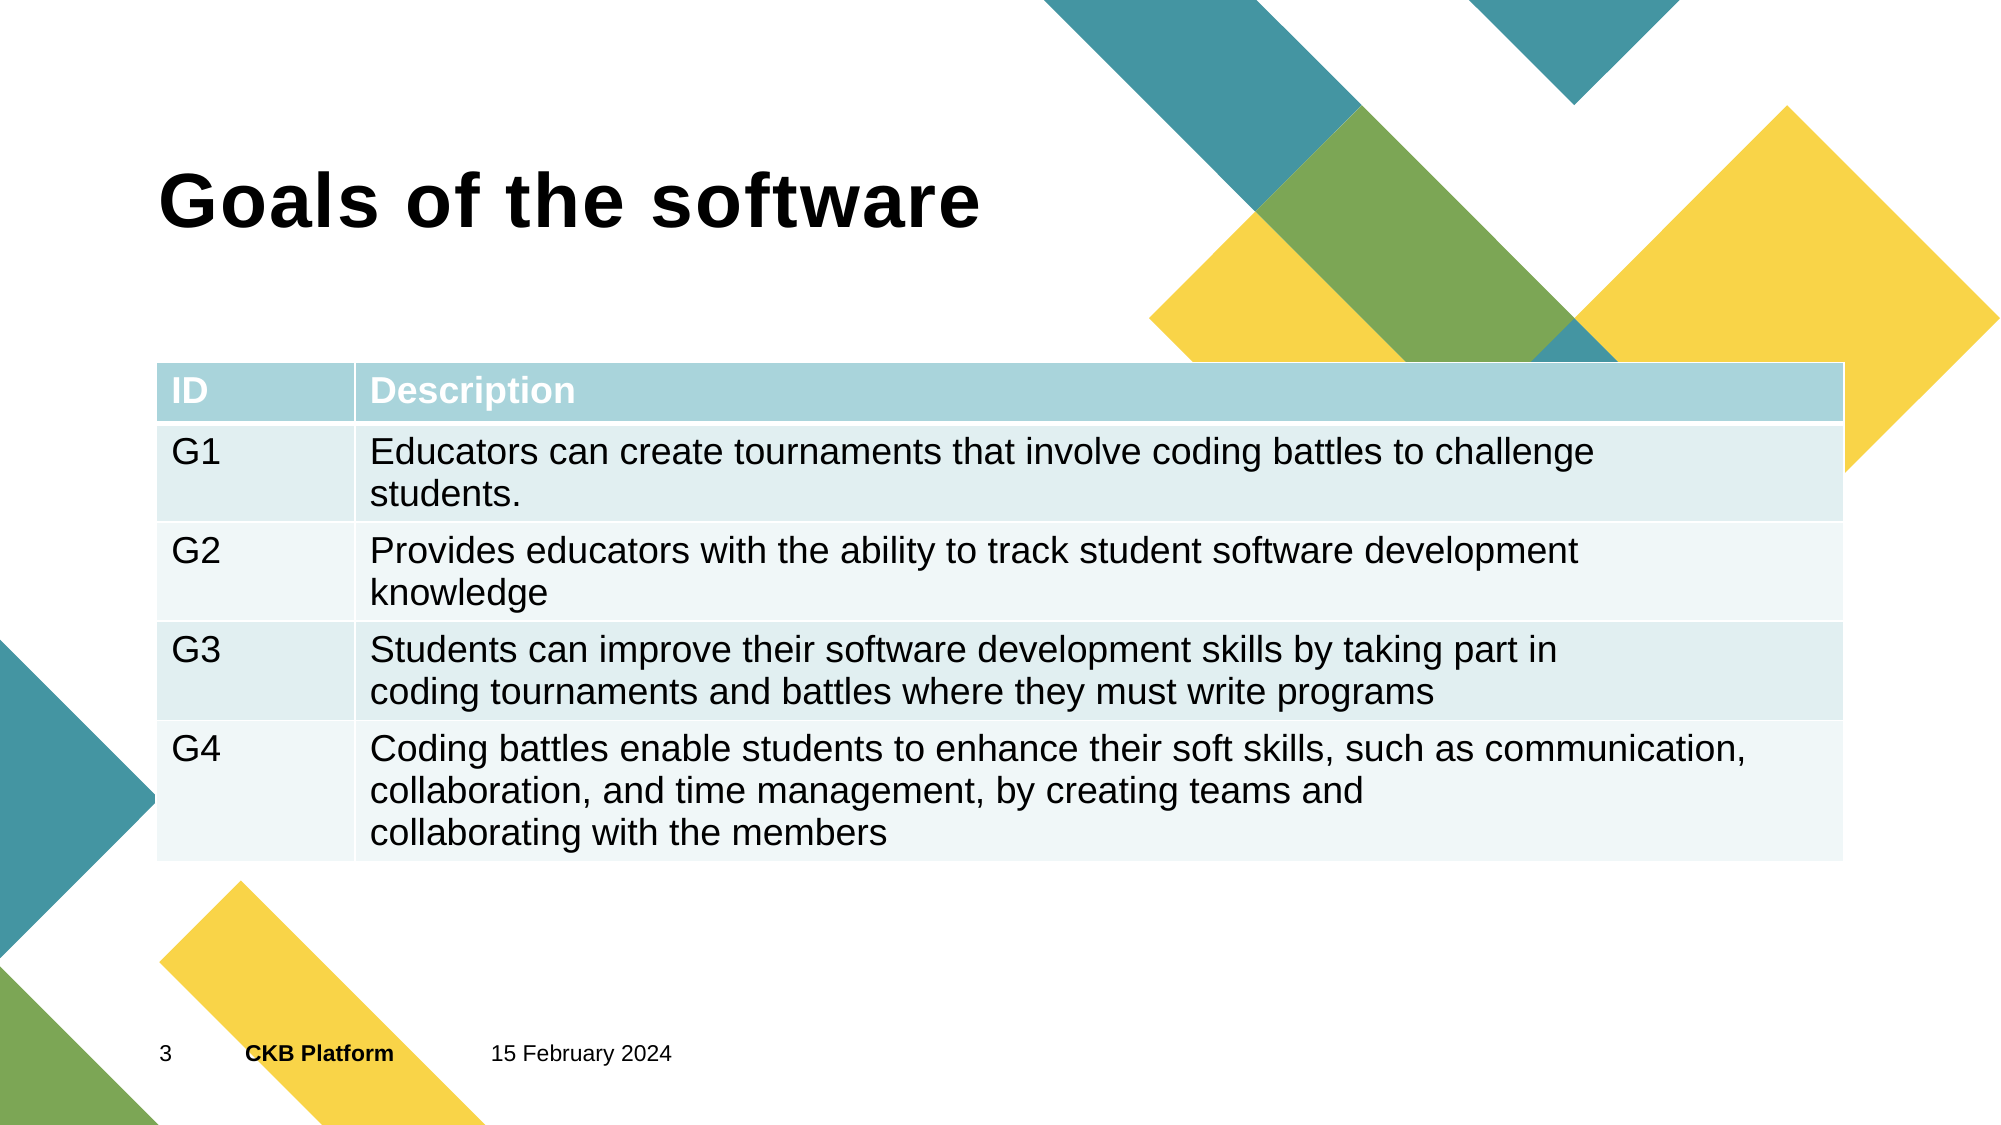

# Goals of the software
| ID | Description |
| --- | --- |
| G1 | Educators can create tournaments that involve coding battles to challenge students. |
| G2 | Provides educators with the ability to track student software development knowledge |
| G3 | Students can improve their software development skills by taking part in coding tournaments and battles where they must write programs |
| G4 | Coding battles enable students to enhance their soft skills, such as communication, collaboration, and time management, by creating teams and collaborating with the members |
3
CKB Platform
15 February 2024